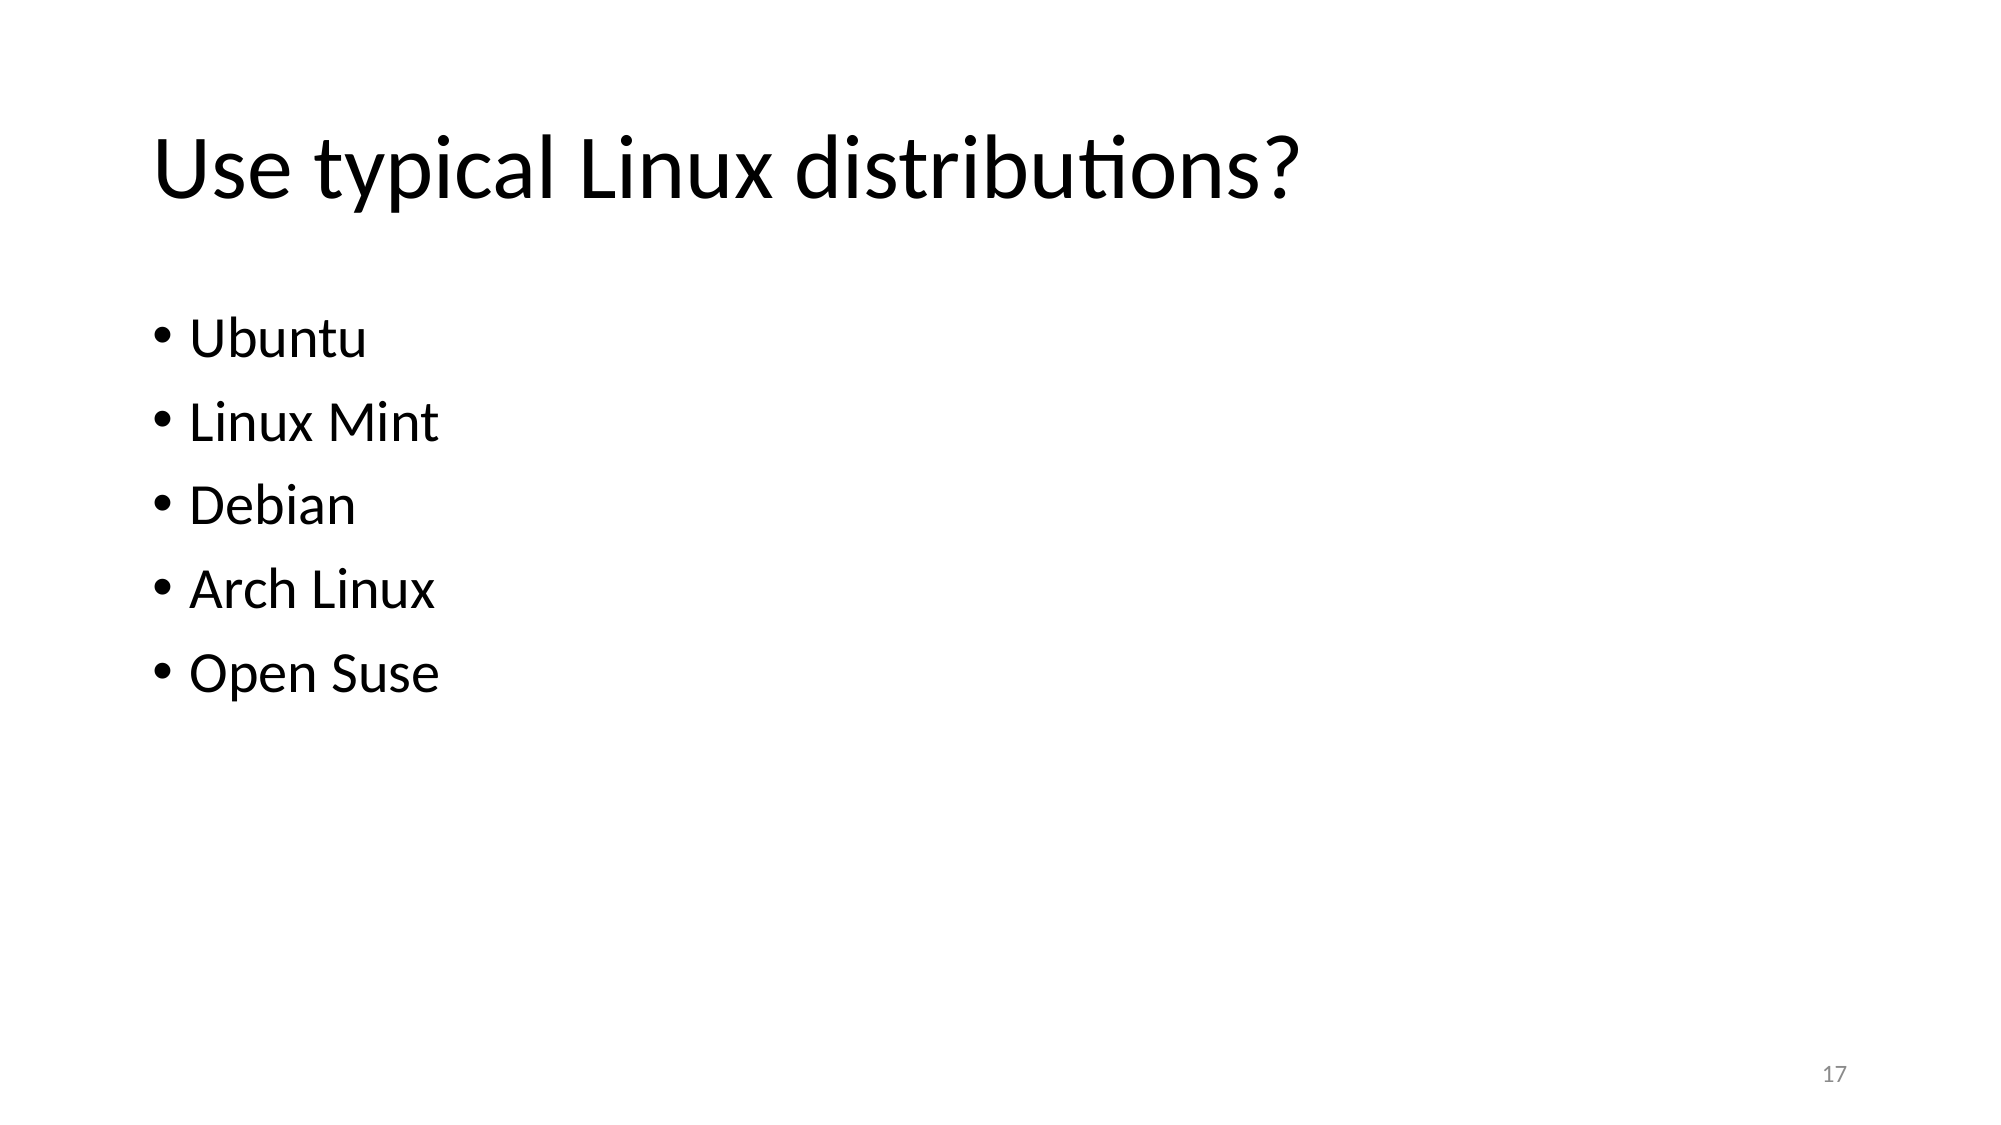

# Use typical Linux distributions?
Ubuntu
Linux Mint
Debian
Arch Linux
Open Suse
17